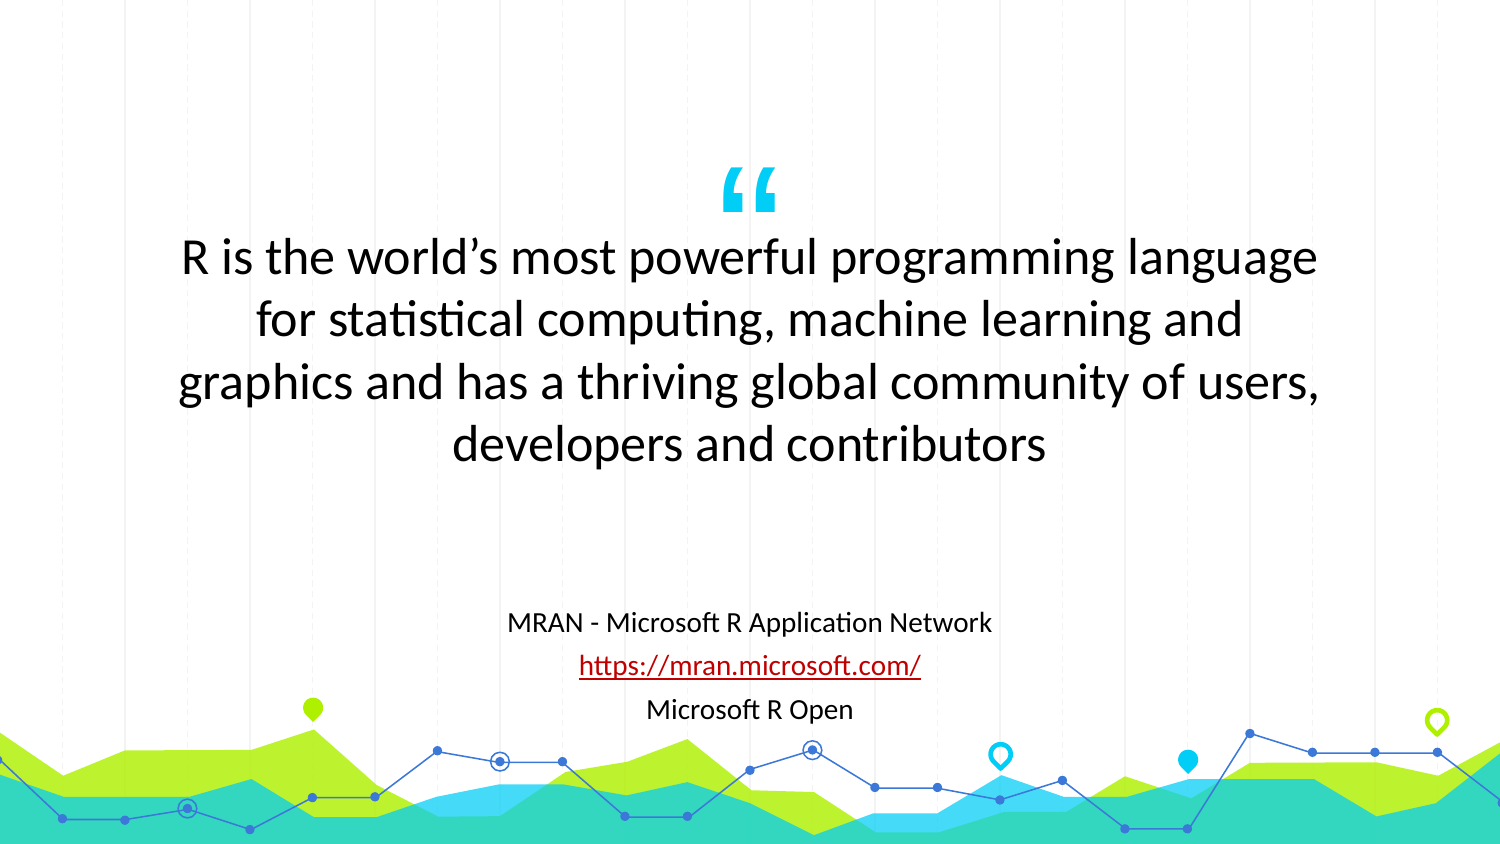

R is the world’s most powerful programming language for statistical computing, machine learning and graphics and has a thriving global community of users, developers and contributors
MRAN - Microsoft R Application Network
https://mran.microsoft.com/
Microsoft R Open